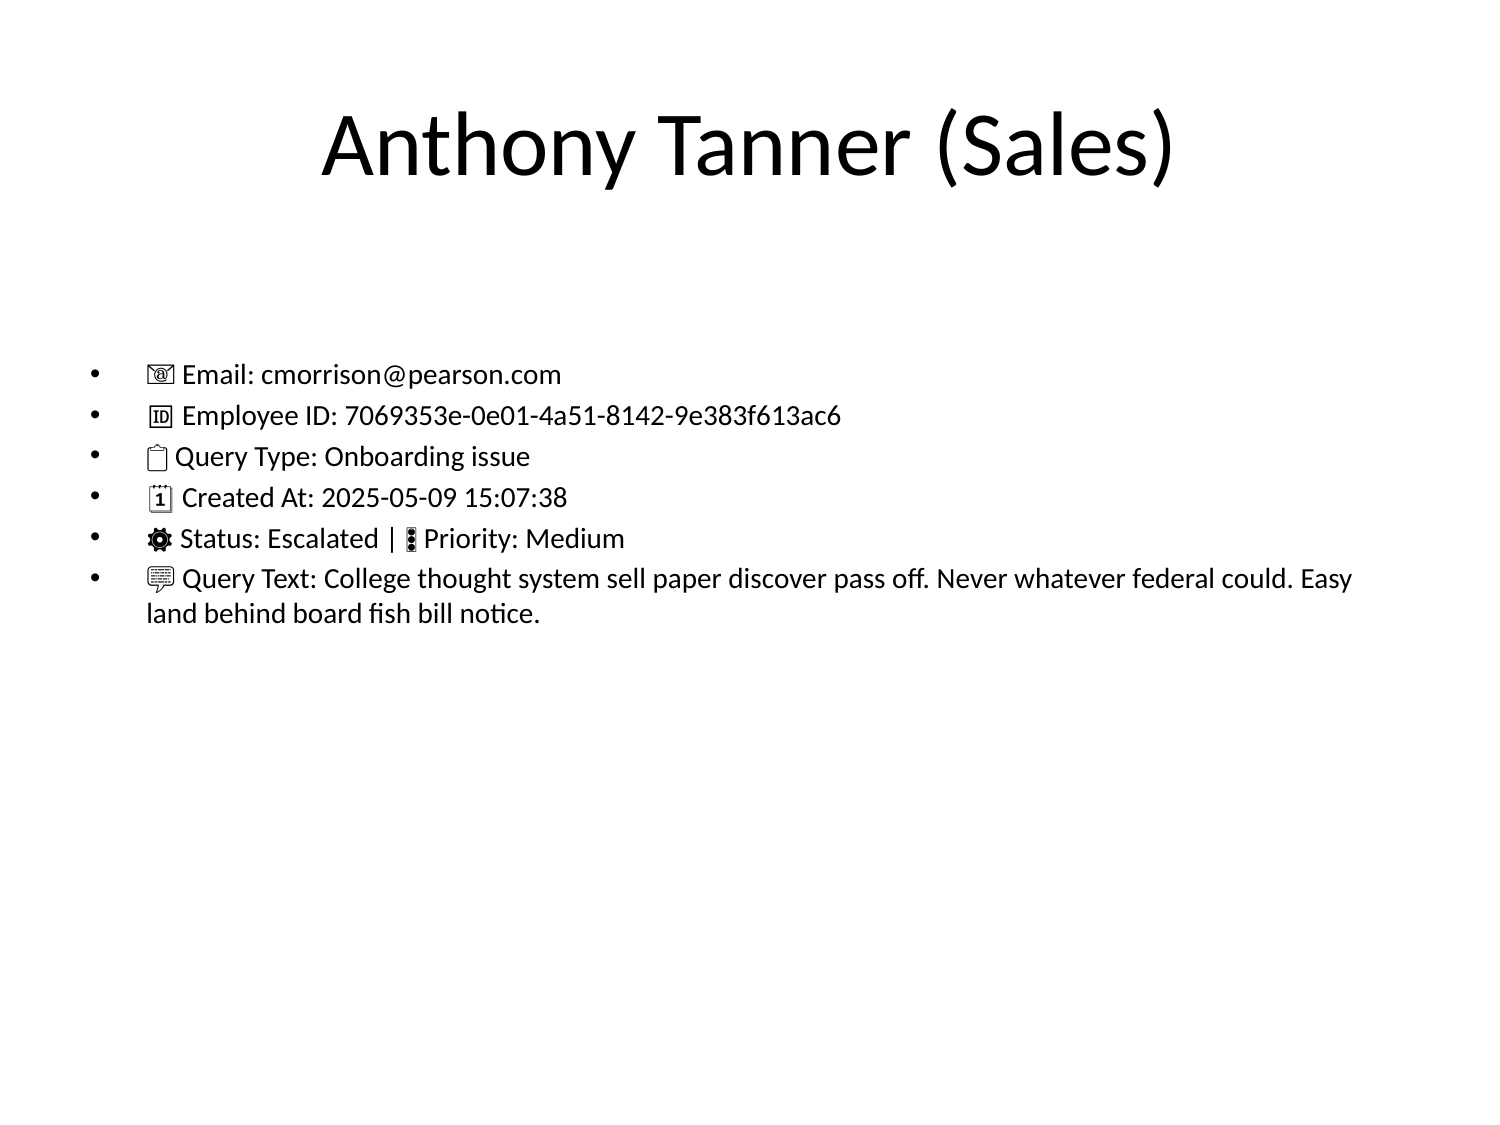

# Anthony Tanner (Sales)

📧 Email: cmorrison@pearson.com
🆔 Employee ID: 7069353e-0e01-4a51-8142-9e383f613ac6
📋 Query Type: Onboarding issue
🗓 Created At: 2025-05-09 15:07:38
⚙ Status: Escalated | 🚦 Priority: Medium
💬 Query Text: College thought system sell paper discover pass off. Never whatever federal could. Easy land behind board fish bill notice.